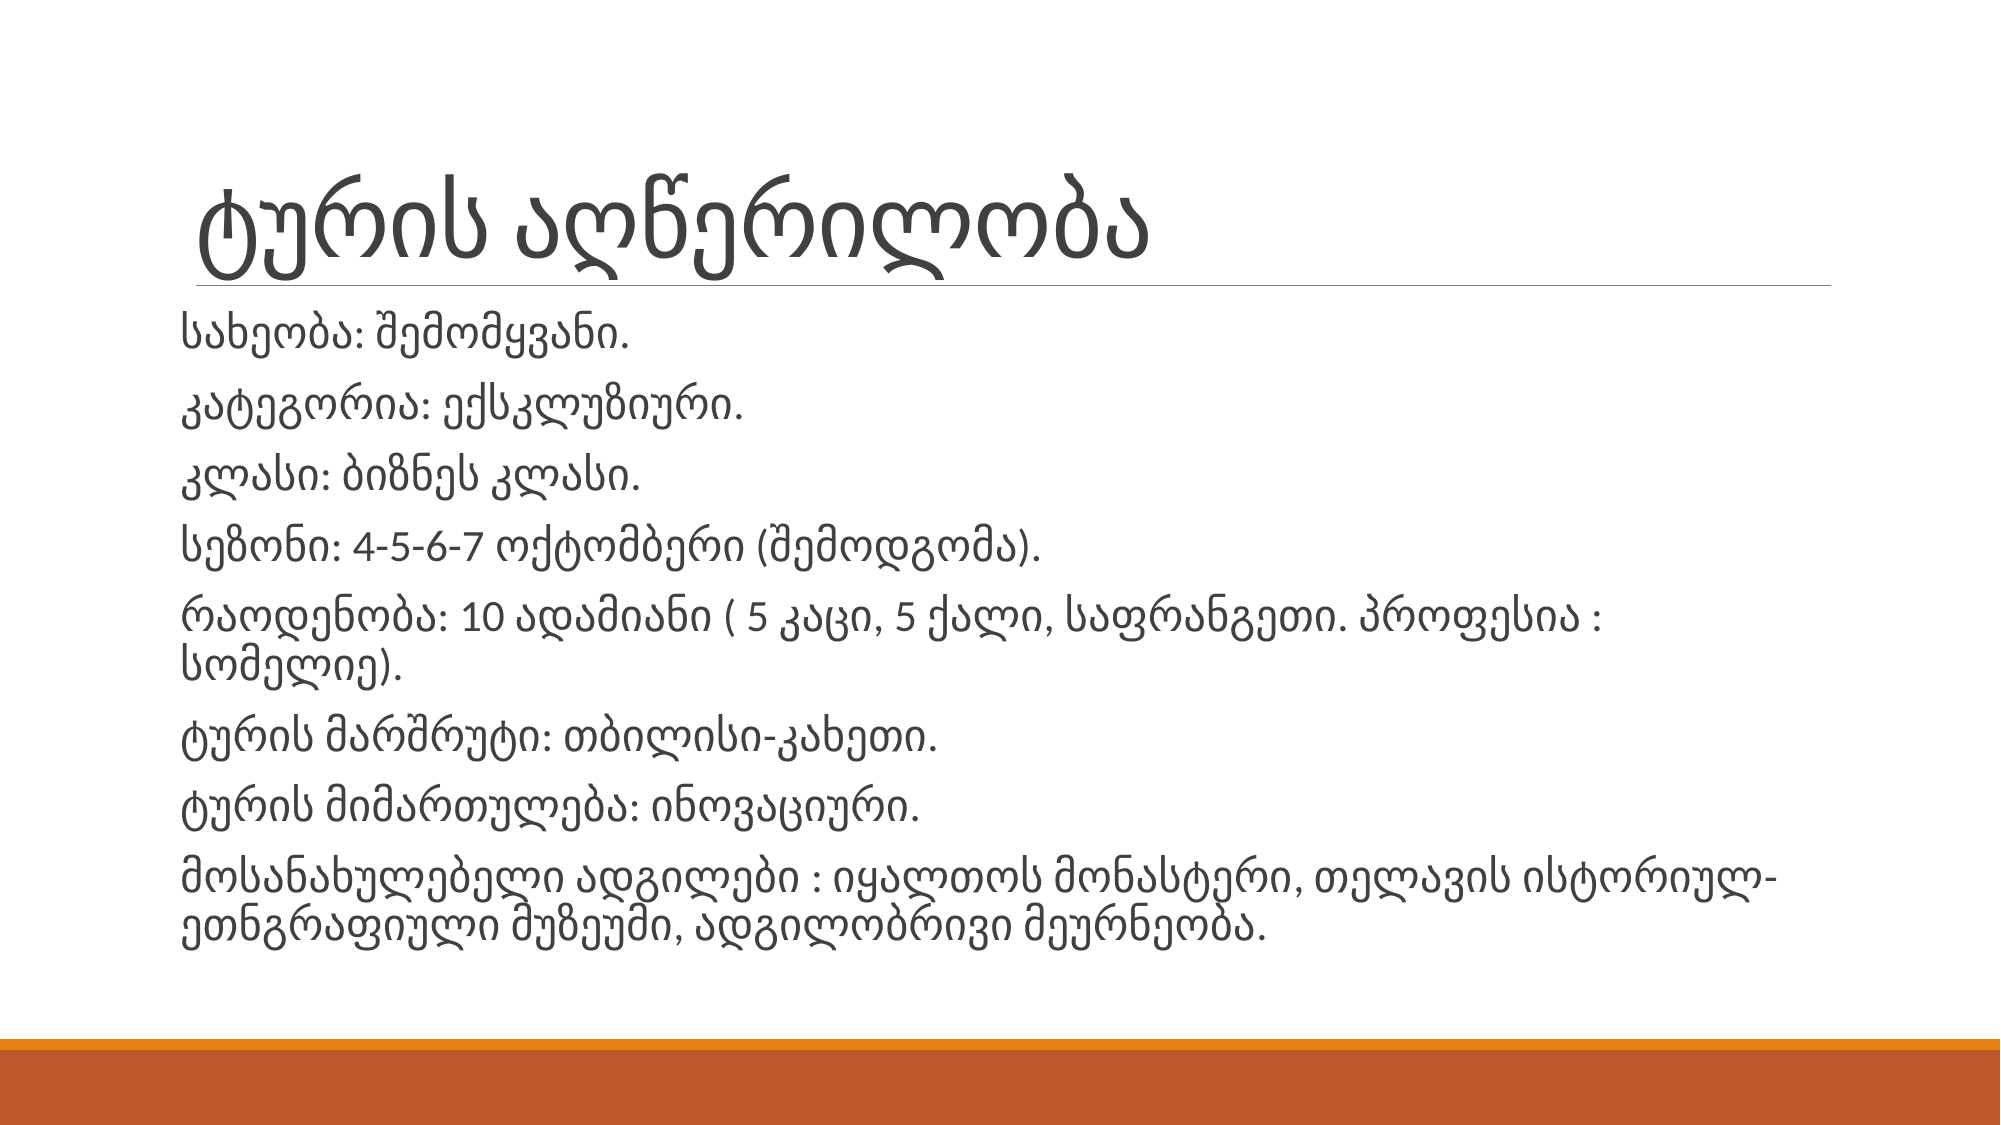

# ტურის აღწერილობა
სახეობა: შემომყვანი.
კატეგორია: ექსკლუზიური.
კლასი: ბიზნეს კლასი.
სეზონი: 4-5-6-7 ოქტომბერი (შემოდგომა).
რაოდენობა: 10 ადამიანი ( 5 კაცი, 5 ქალი, საფრანგეთი. პროფესია : სომელიე).
ტურის მარშრუტი: თბილისი-კახეთი.
ტურის მიმართულება: ინოვაციური.
მოსანახულებელი ადგილები : იყალთოს მონასტერი, თელავის ისტორიულ-ეთნგრაფიული მუზეუმი, ადგილობრივი მეურნეობა.